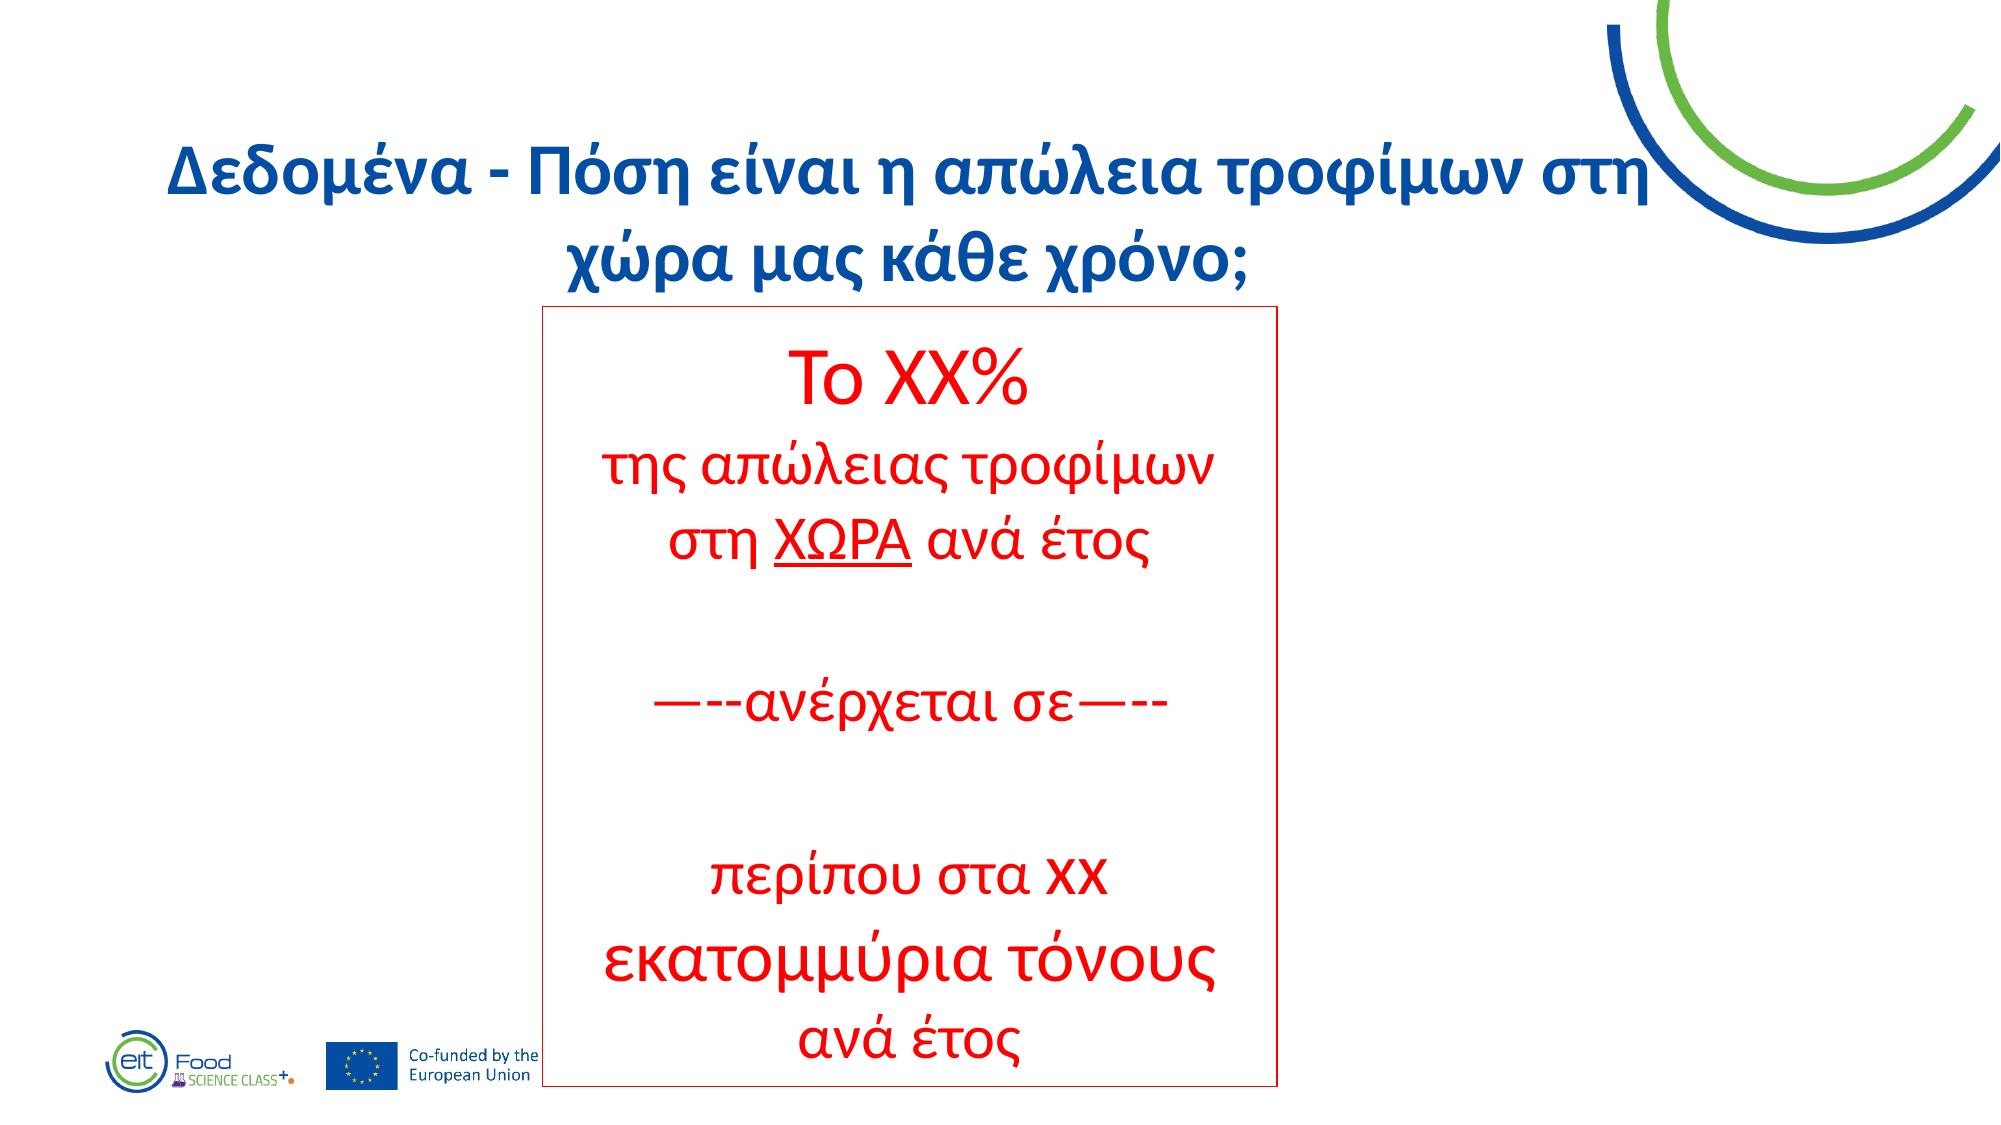

Δεδομένα - Πόση είναι η απώλεια τροφίμων στη χώρα μας κάθε χρόνο;
Το XX%
της απώλειας τροφίμων στη ΧΩΡΑ ανά έτος

—--ανέρχεται σε—--

περίπου στα xx εκατομμύρια τόνους ανά έτος